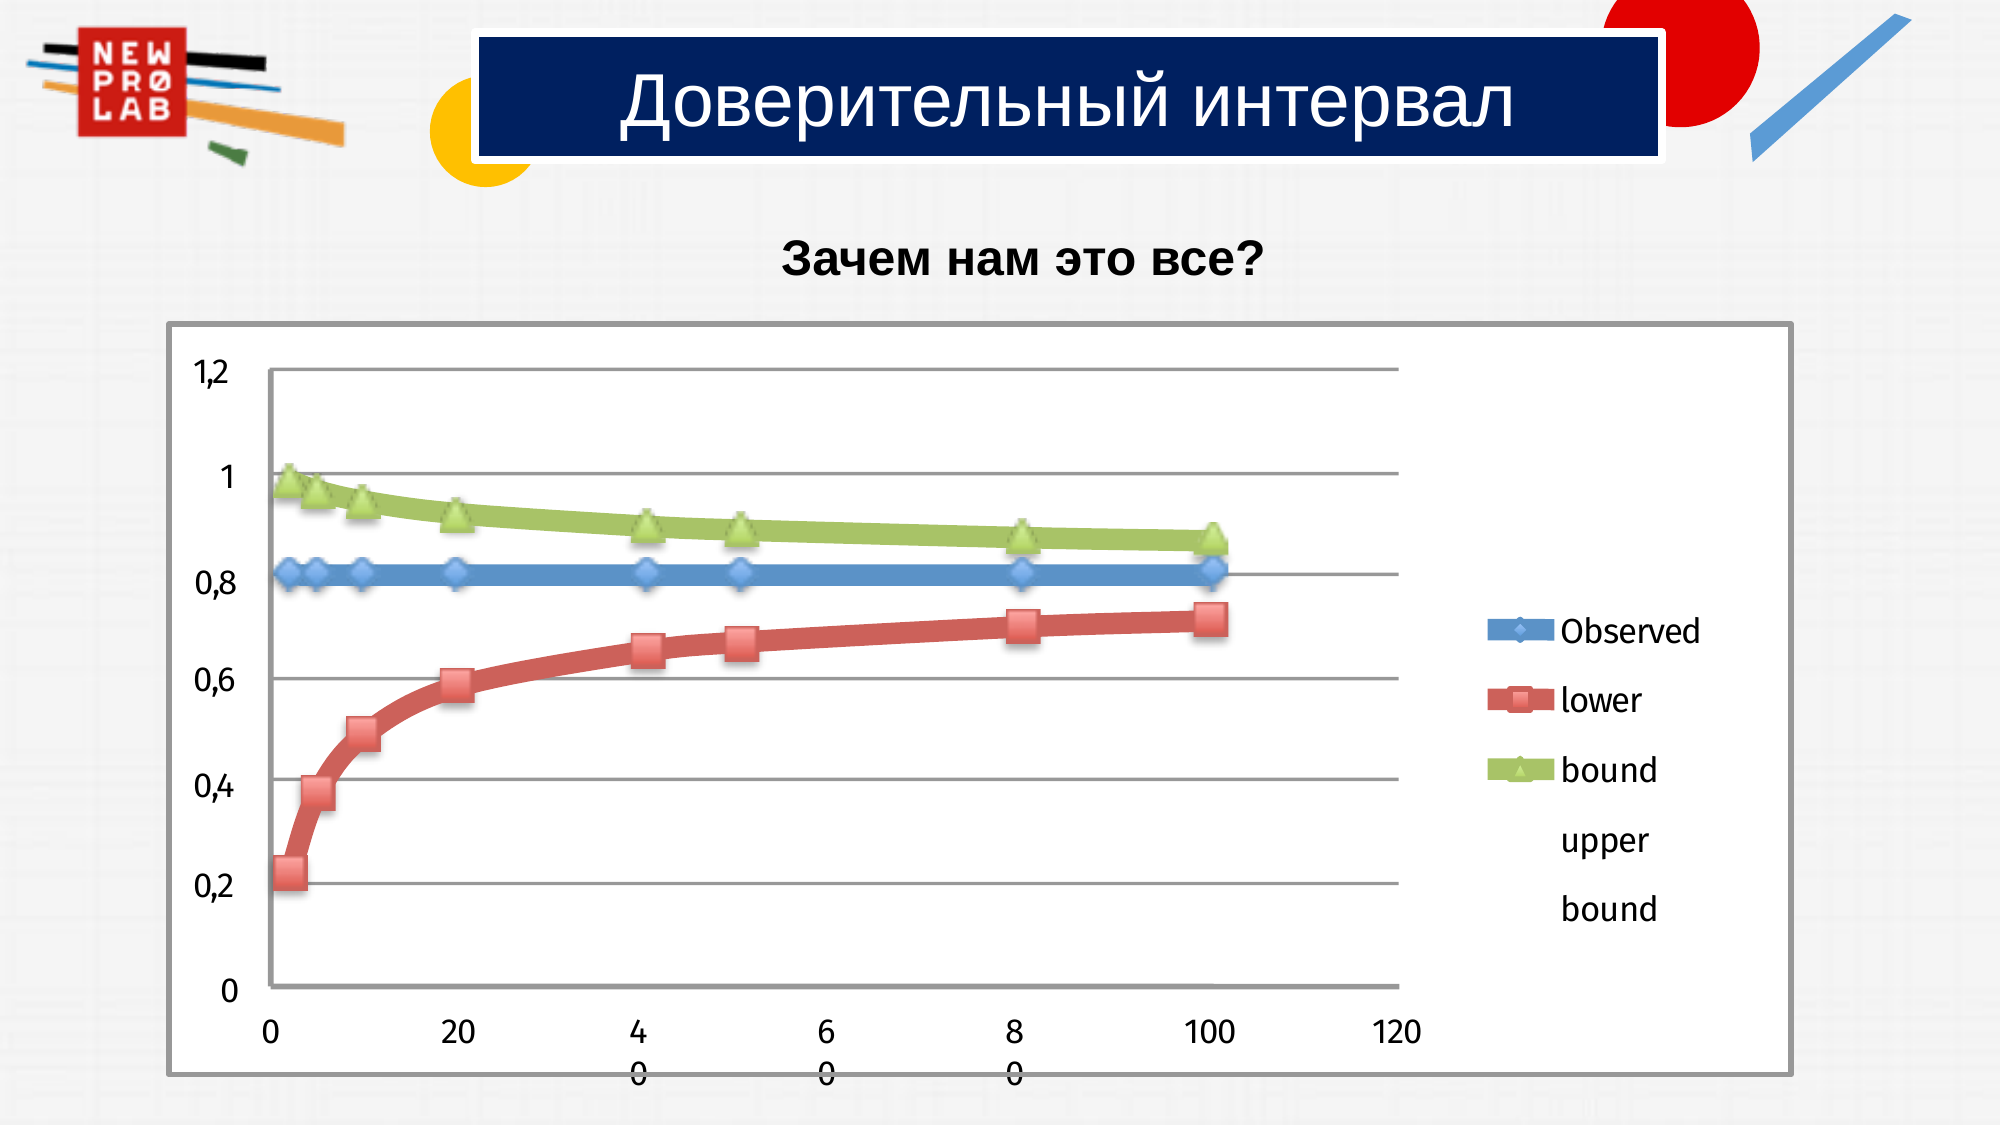

# Доверительный интервал
Зачем нам это все?

1,2

1

0,8

Observed
lower bound  upper bound

0,6

0,4

0,2

0

0
20
40
60
80
100
120